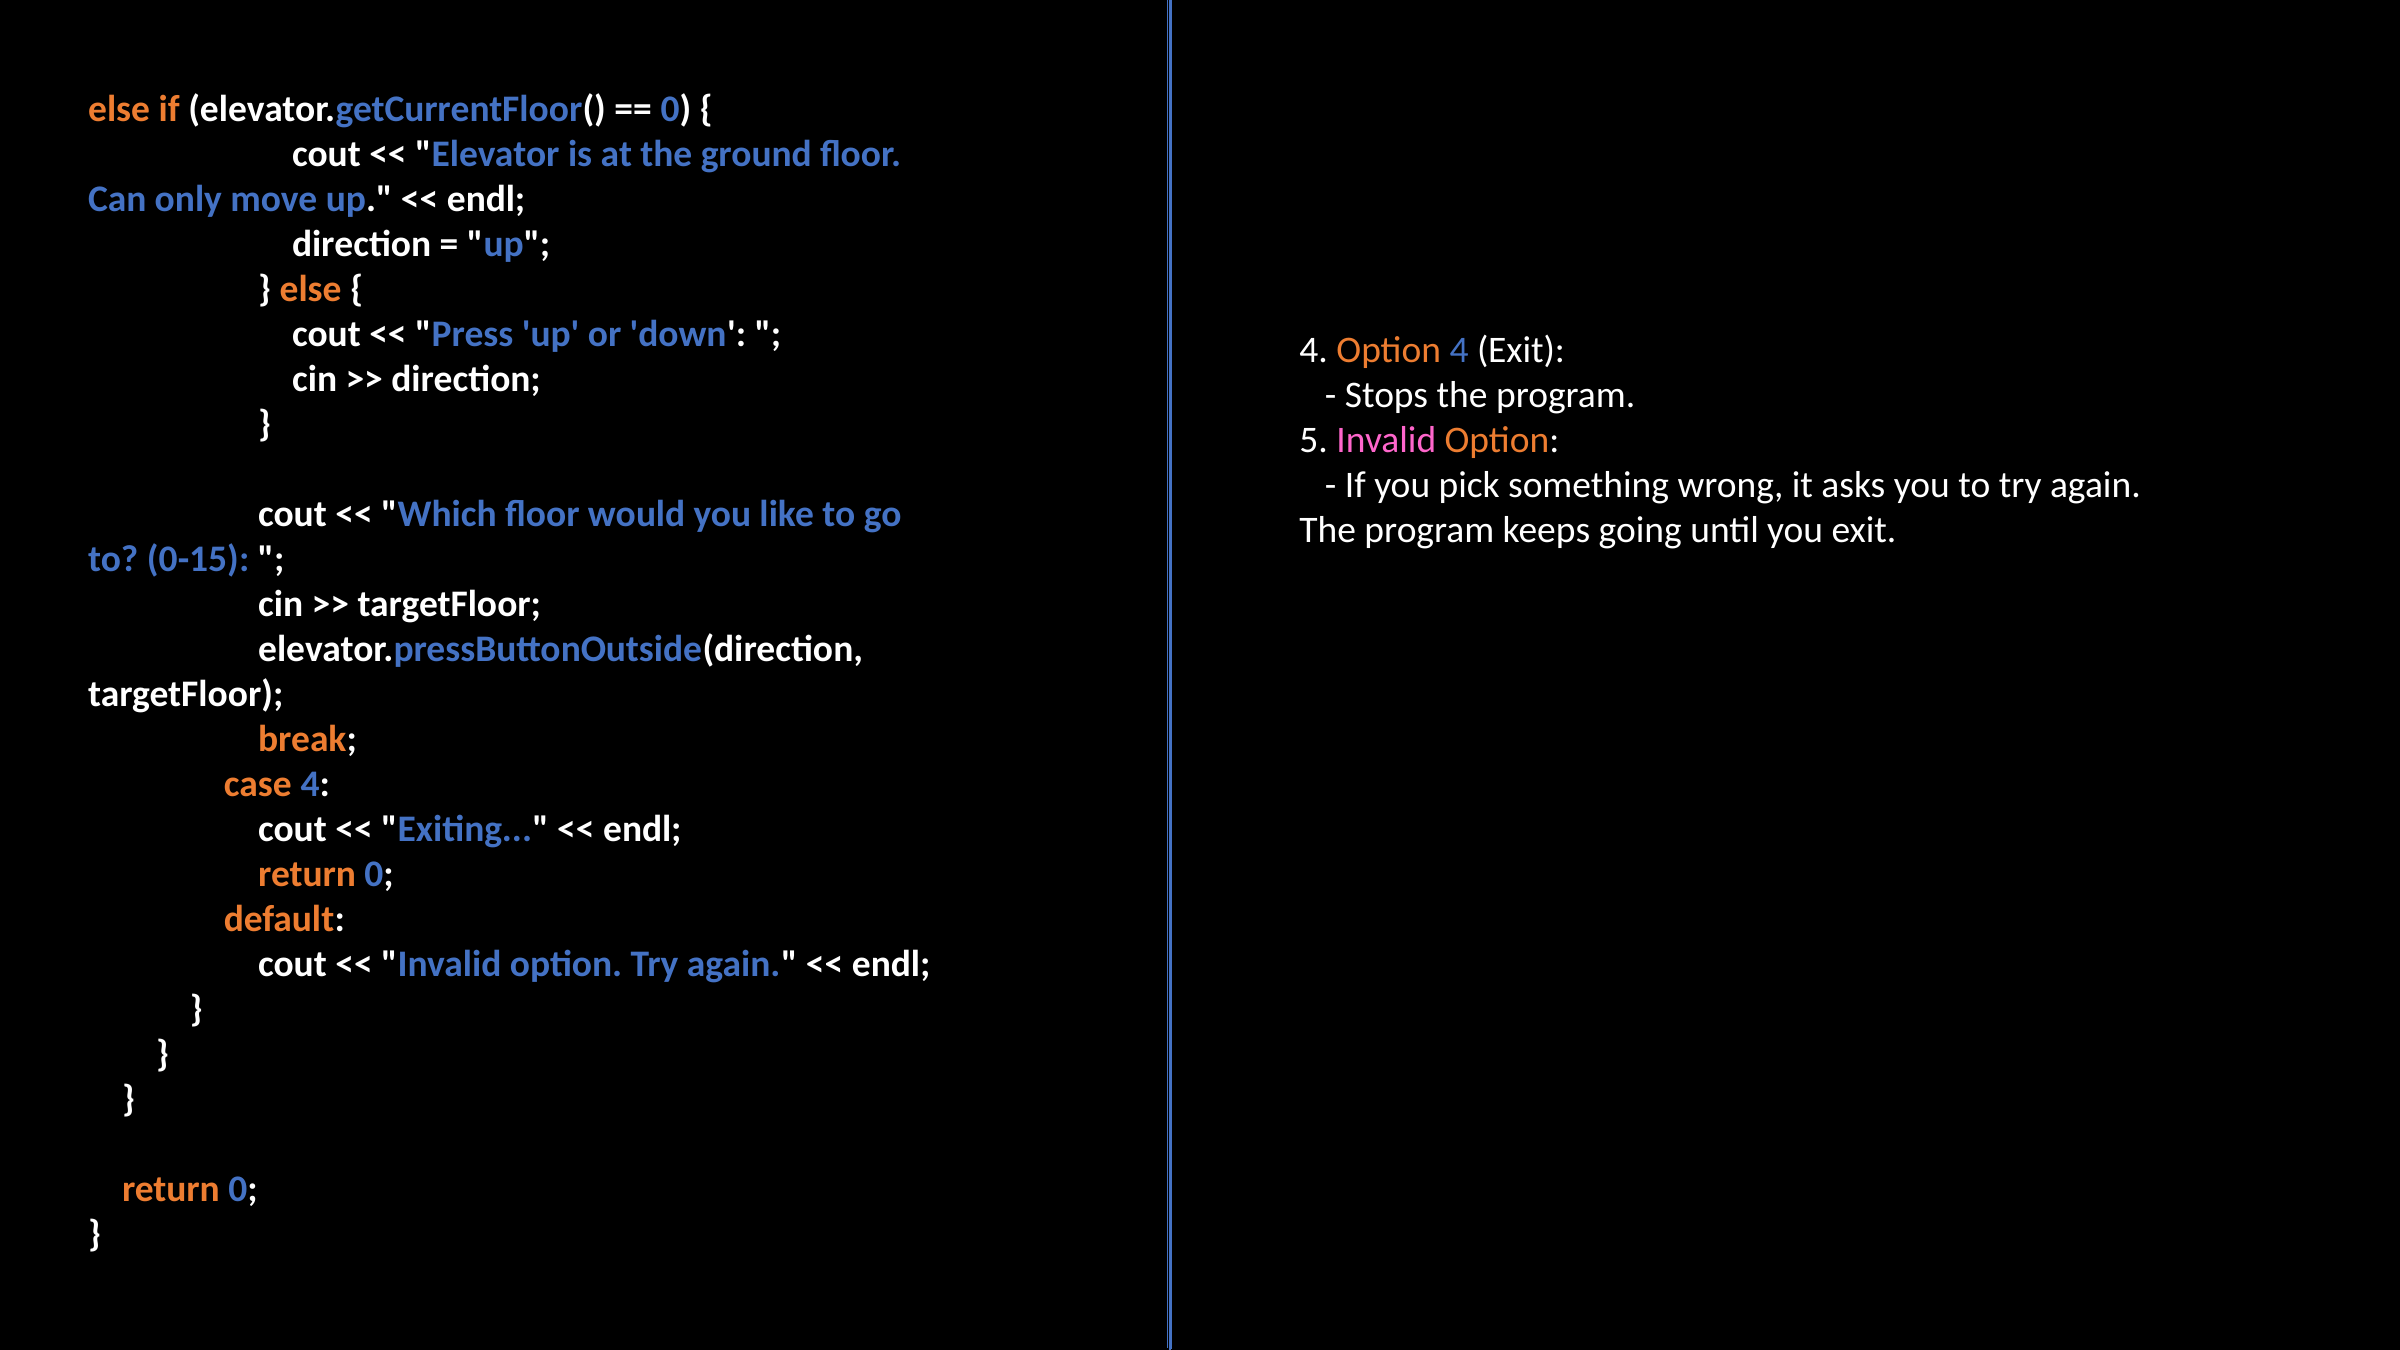

else if (elevator.getCurrentFloor() == 0) {
                        cout << "Elevator is at the ground floor. Can only move up." << endl;
                        direction = "up";
                    } else {
                        cout << "Press 'up' or 'down': ";
                        cin >> direction;
                    }

                    cout << "Which floor would you like to go to? (0-15): ";
                    cin >> targetFloor;
                    elevator.pressButtonOutside(direction, targetFloor);
                    break;
                case 4:
                    cout << "Exiting..." << endl;
                    return 0;
                default:
                    cout << "Invalid option. Try again." << endl;
            }
        }
    }

    return 0;
}

4. Option 4 (Exit):
   - Stops the program.
5. Invalid Option:
   - If you pick something wrong, it asks you to try again.
The program keeps going until you exit.